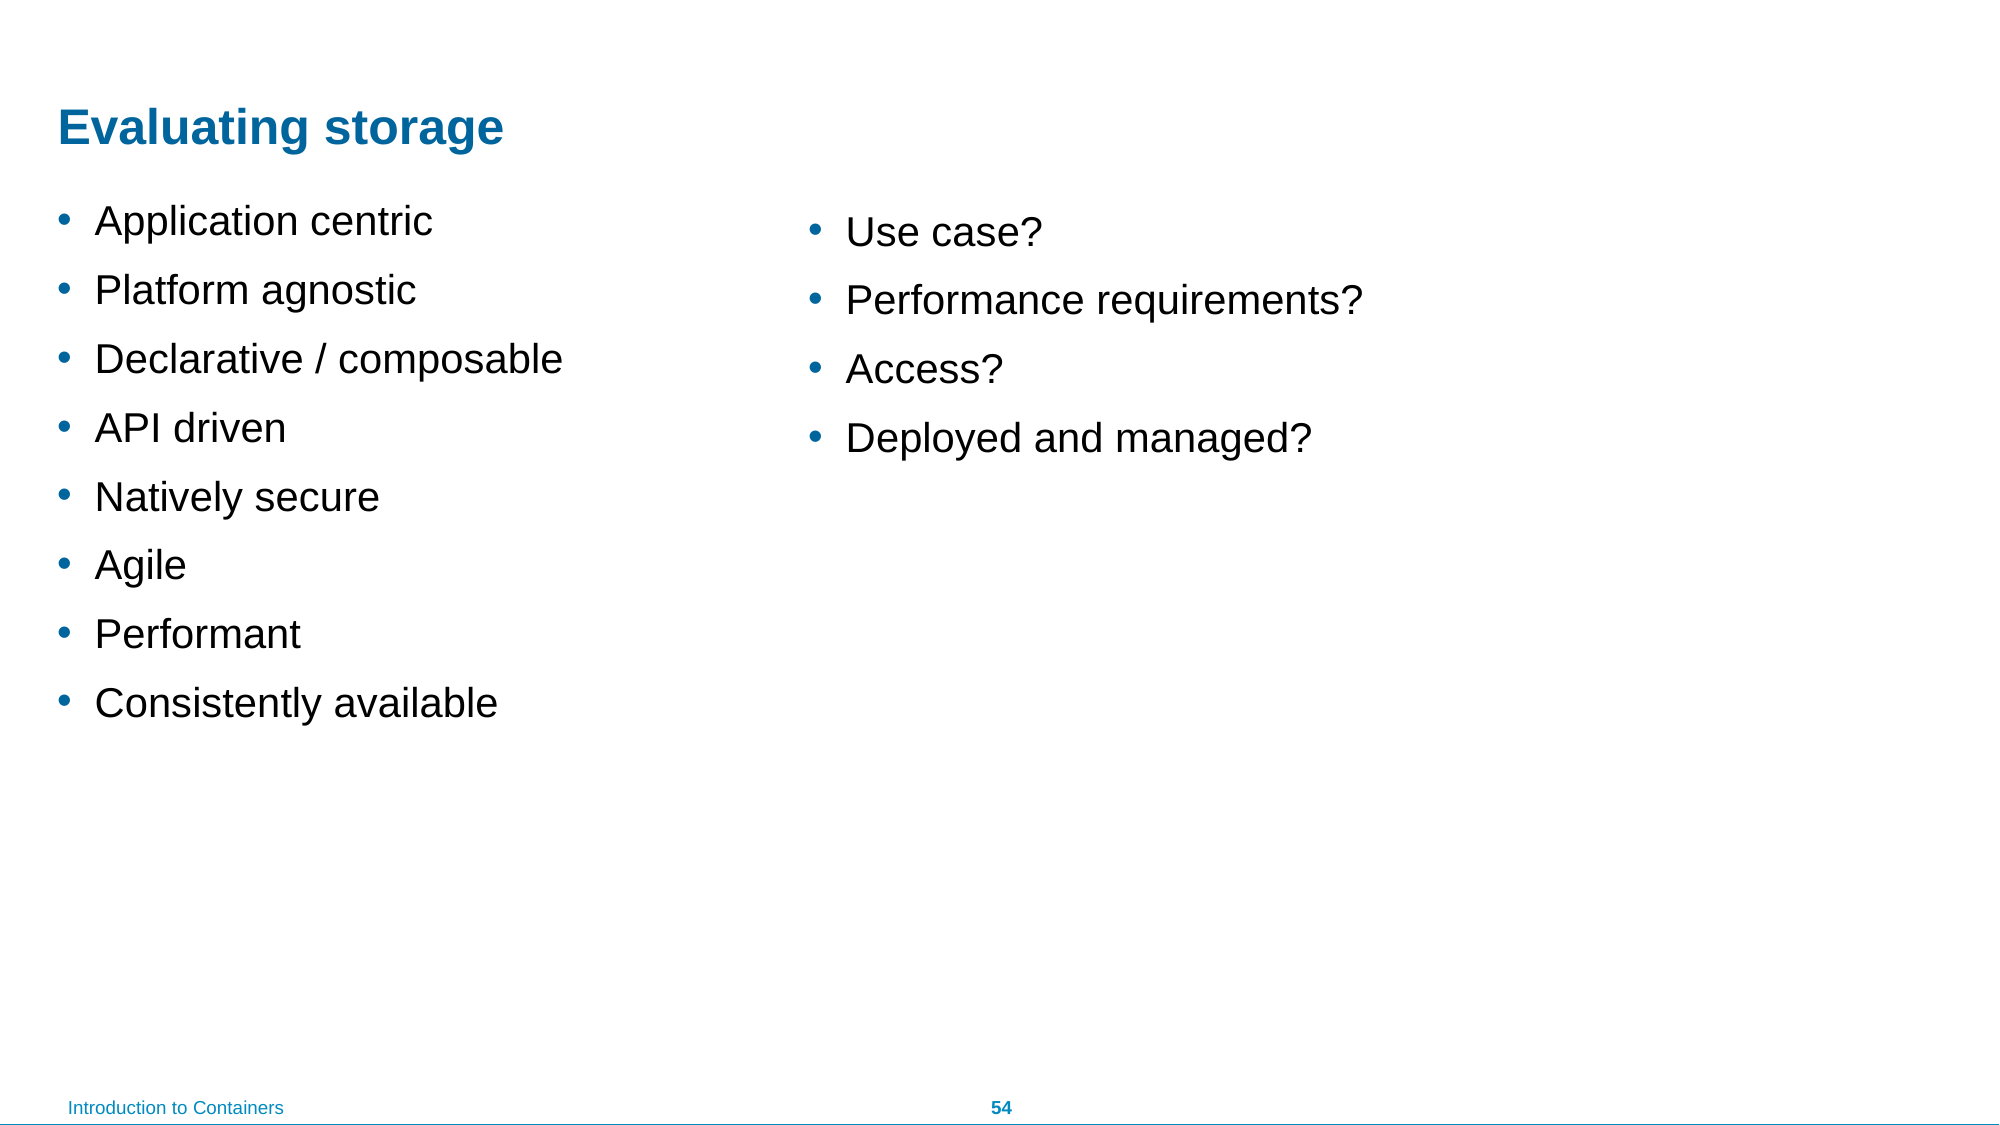

# Evaluating storage
Application centric
Platform agnostic
Declarative / composable
API driven
Natively secure
Agile
Performant
Consistently available
Use case?
Performance requirements?
Access?
Deployed and managed?
54